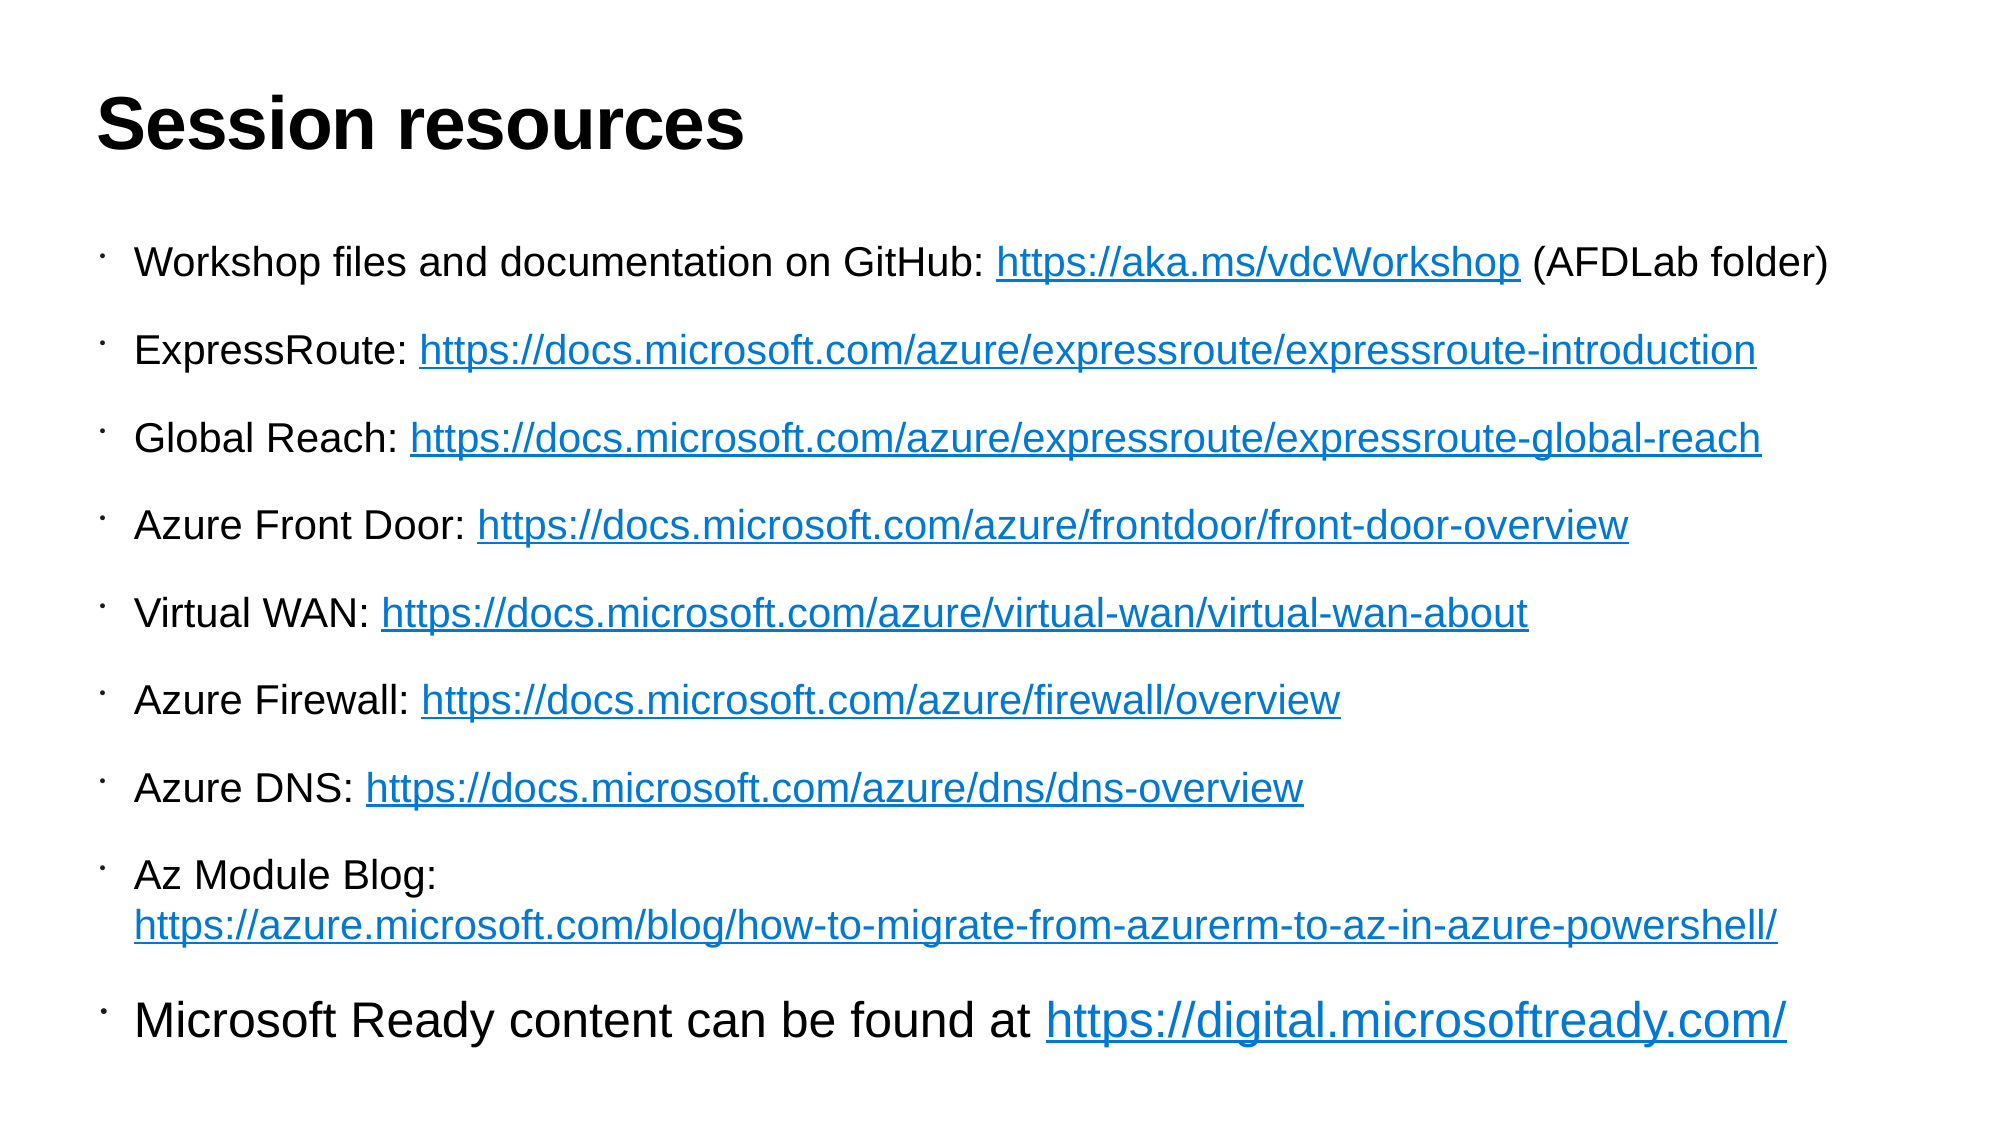

# Session resources
Workshop files and documentation on GitHub: https://aka.ms/vdcWorkshop (AFDLab folder)

ExpressRoute: https://docs.microsoft.com/azure/expressroute/expressroute-introduction

Global Reach: https://docs.microsoft.com/azure/expressroute/expressroute-global-reach

Azure Front Door: https://docs.microsoft.com/azure/frontdoor/front-door-overview

Virtual WAN: https://docs.microsoft.com/azure/virtual-wan/virtual-wan-about

Azure Firewall: https://docs.microsoft.com/azure/firewall/overview

Azure DNS: https://docs.microsoft.com/azure/dns/dns-overview

Az Module Blog: https://azure.microsoft.com/blog/how-to-migrate-from-azurerm-to-az-in-azure-powershell/

Microsoft Ready content can be found at https://digital.microsoftready.com/